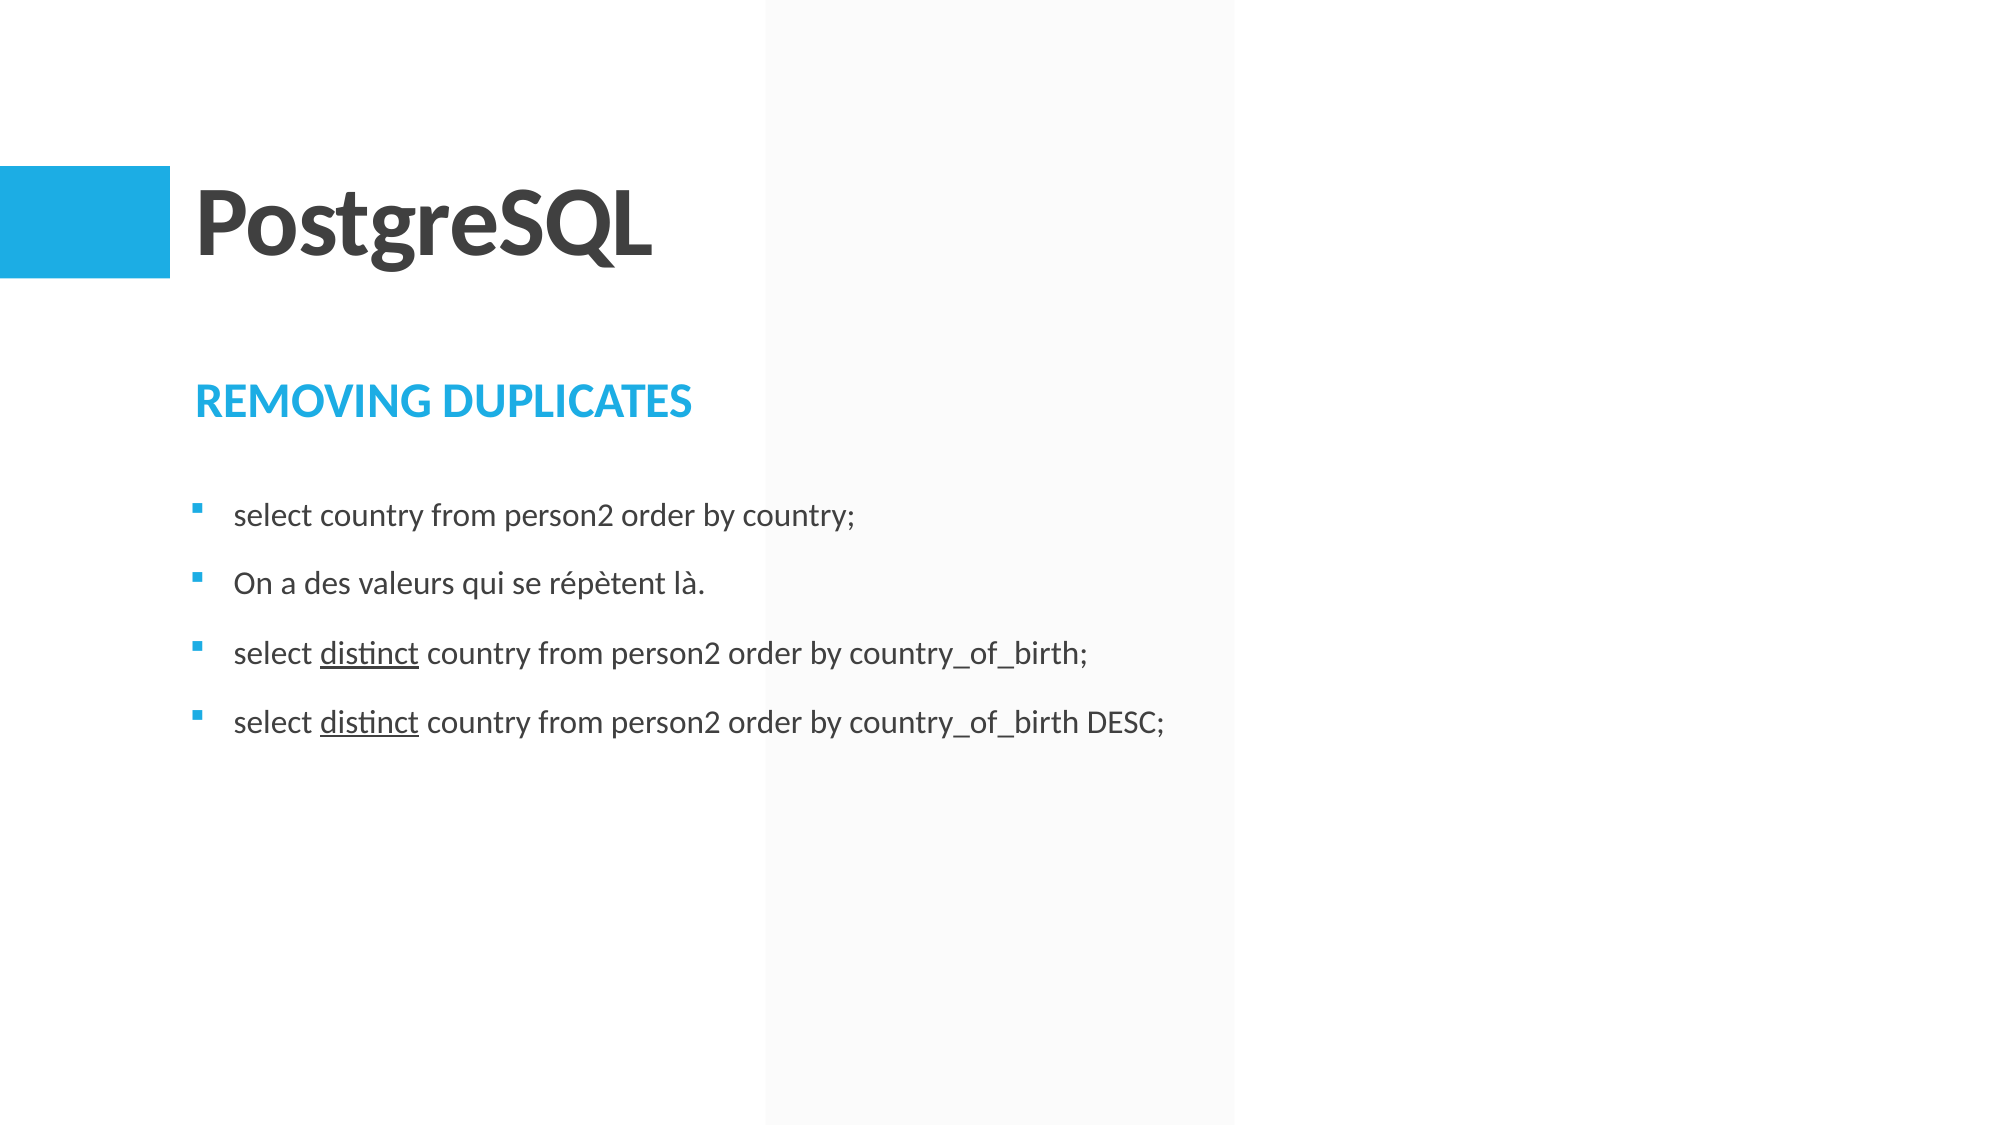

# PostgreSQL
Removing duplicates
select country from person2 order by country;
On a des valeurs qui se répètent là.
select distinct country from person2 order by country_of_birth;
select distinct country from person2 order by country_of_birth DESC;